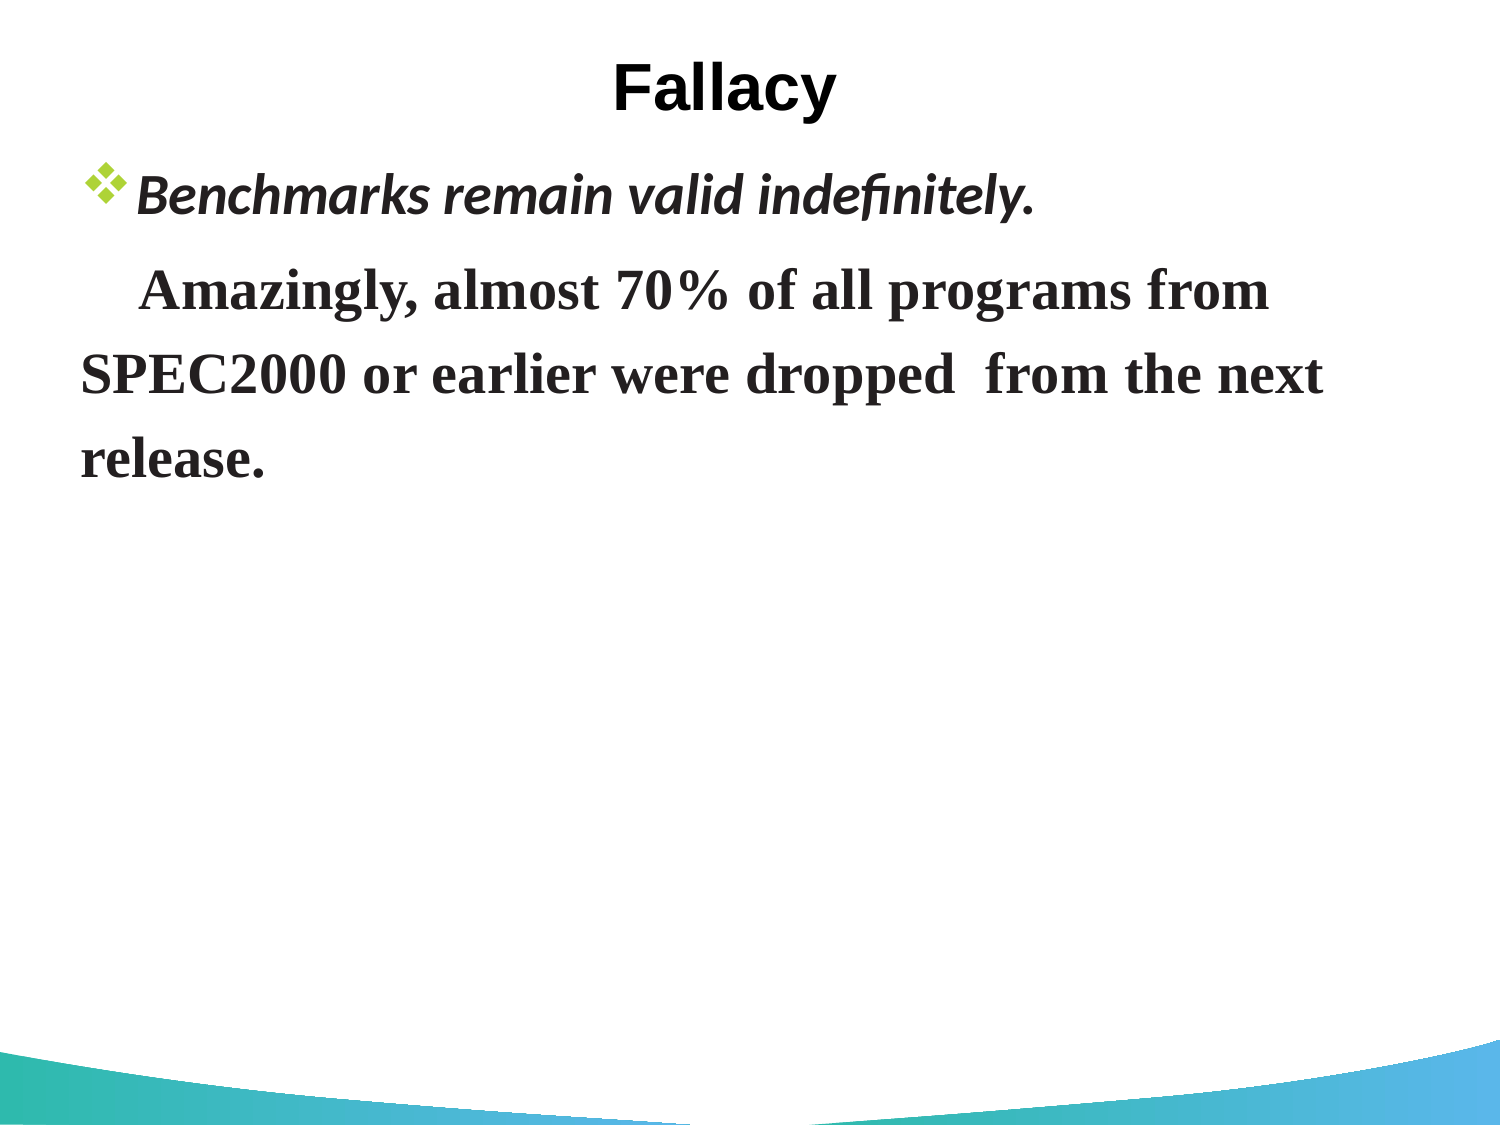

# Fallacy
Benchmarks remain valid indefinitely.
    Amazingly, almost 70% of all programs from SPEC2000 or earlier were dropped  from the next release.